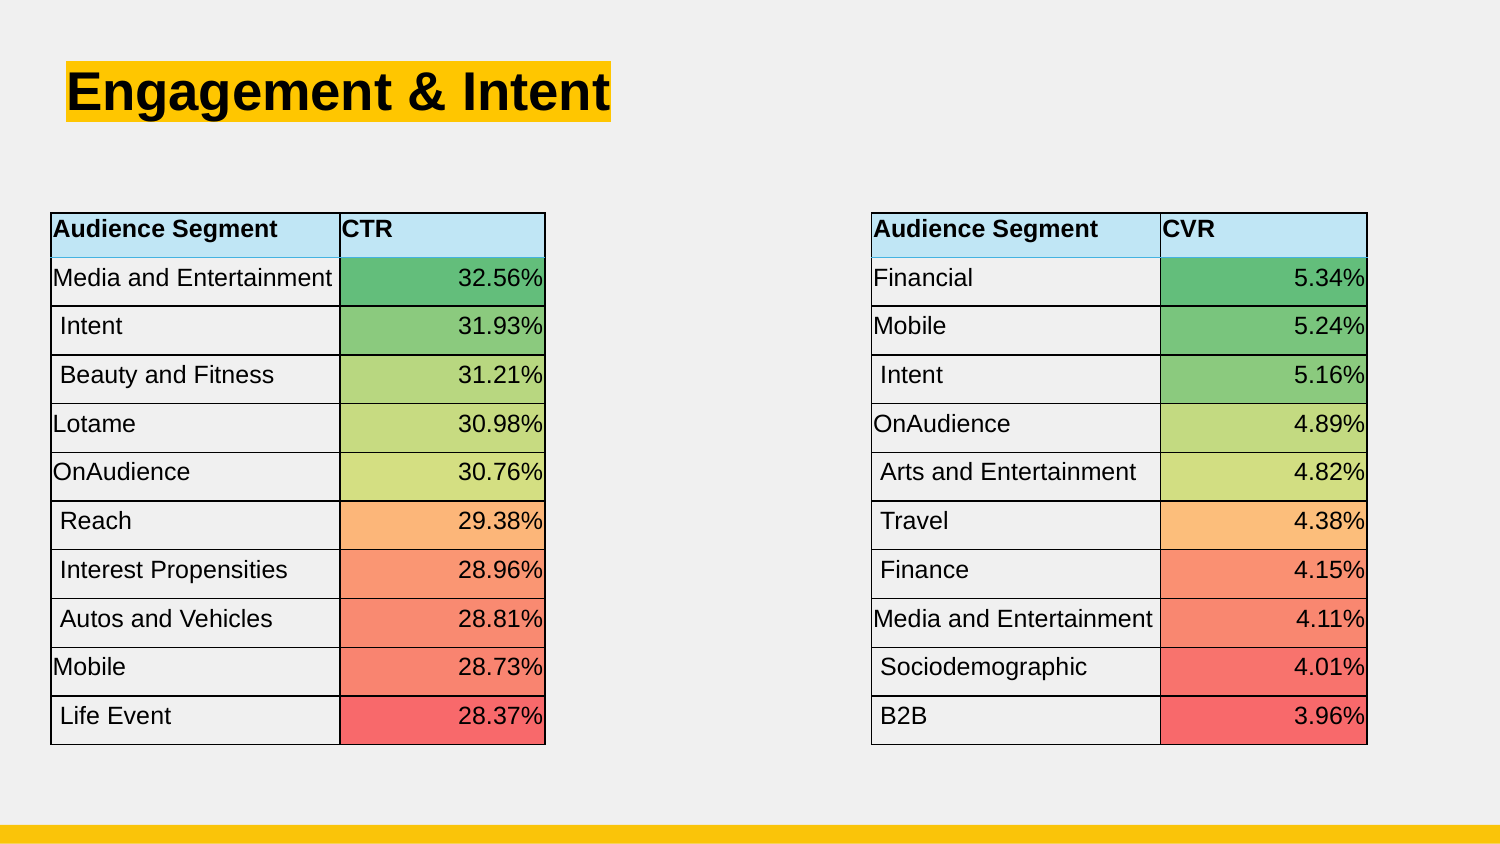

# Engagement & Intent

| Audience Segment | CTR |
| --- | --- |
| Media and Entertainment | 32.56% |
| Intent | 31.93% |
| Beauty and Fitness | 31.21% |
| Lotame | 30.98% |
| OnAudience | 30.76% |
| Reach | 29.38% |
| Interest Propensities | 28.96% |
| Autos and Vehicles | 28.81% |
| Mobile | 28.73% |
| Life Event | 28.37% |
| Audience Segment | CVR |
| --- | --- |
| Financial | 5.34% |
| Mobile | 5.24% |
| Intent | 5.16% |
| OnAudience | 4.89% |
| Arts and Entertainment | 4.82% |
| Travel | 4.38% |
| Finance | 4.15% |
| Media and Entertainment | 4.11% |
| Sociodemographic | 4.01% |
| B2B | 3.96% |